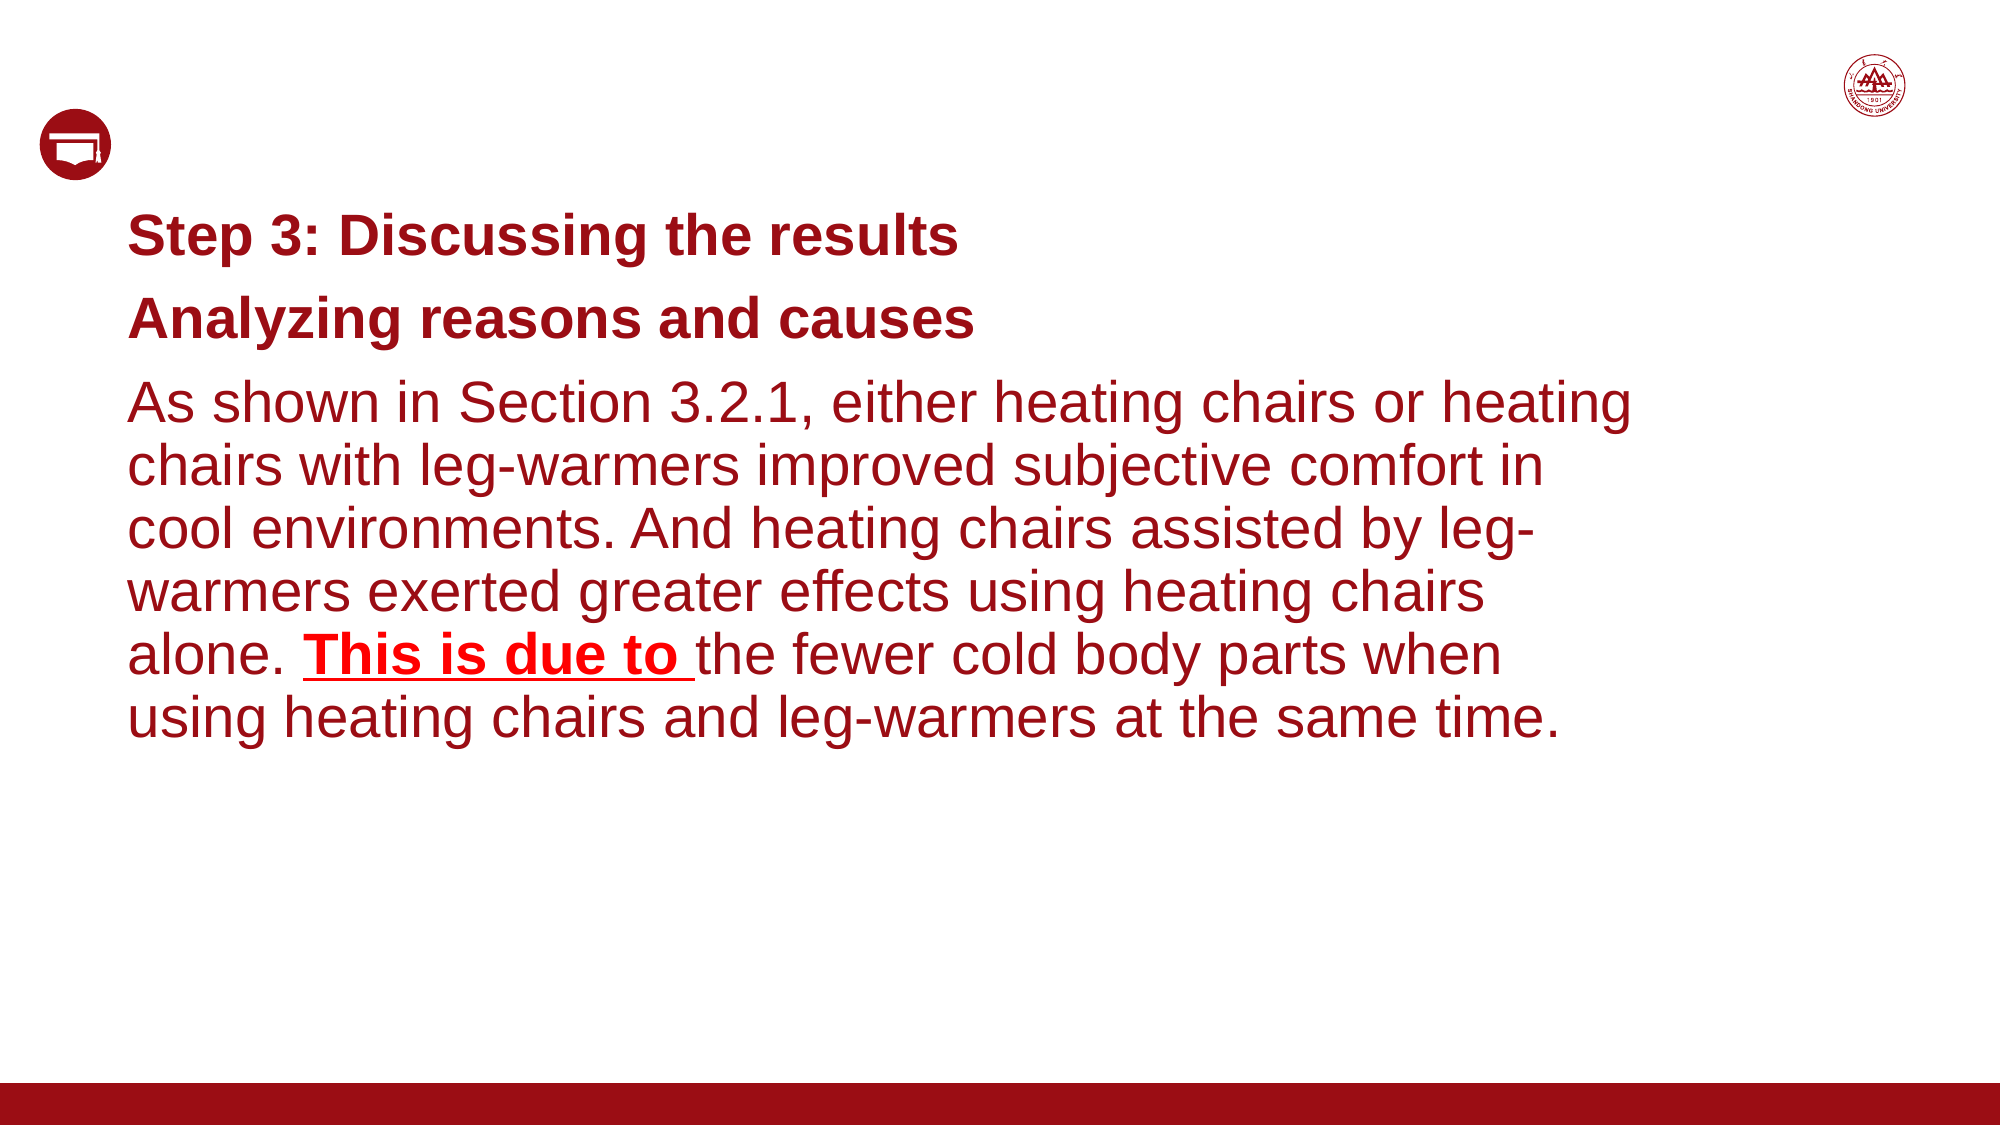

Step 3: Discussing the results
Analyzing reasons and causes
As shown in Section 3.2.1, either heating chairs or heating chairs with leg-warmers improved subjective comfort in cool environments. And heating chairs assisted by leg-warmers exerted greater effects using heating chairs alone. This is due to the fewer cold body parts when using heating chairs and leg-warmers at the same time.